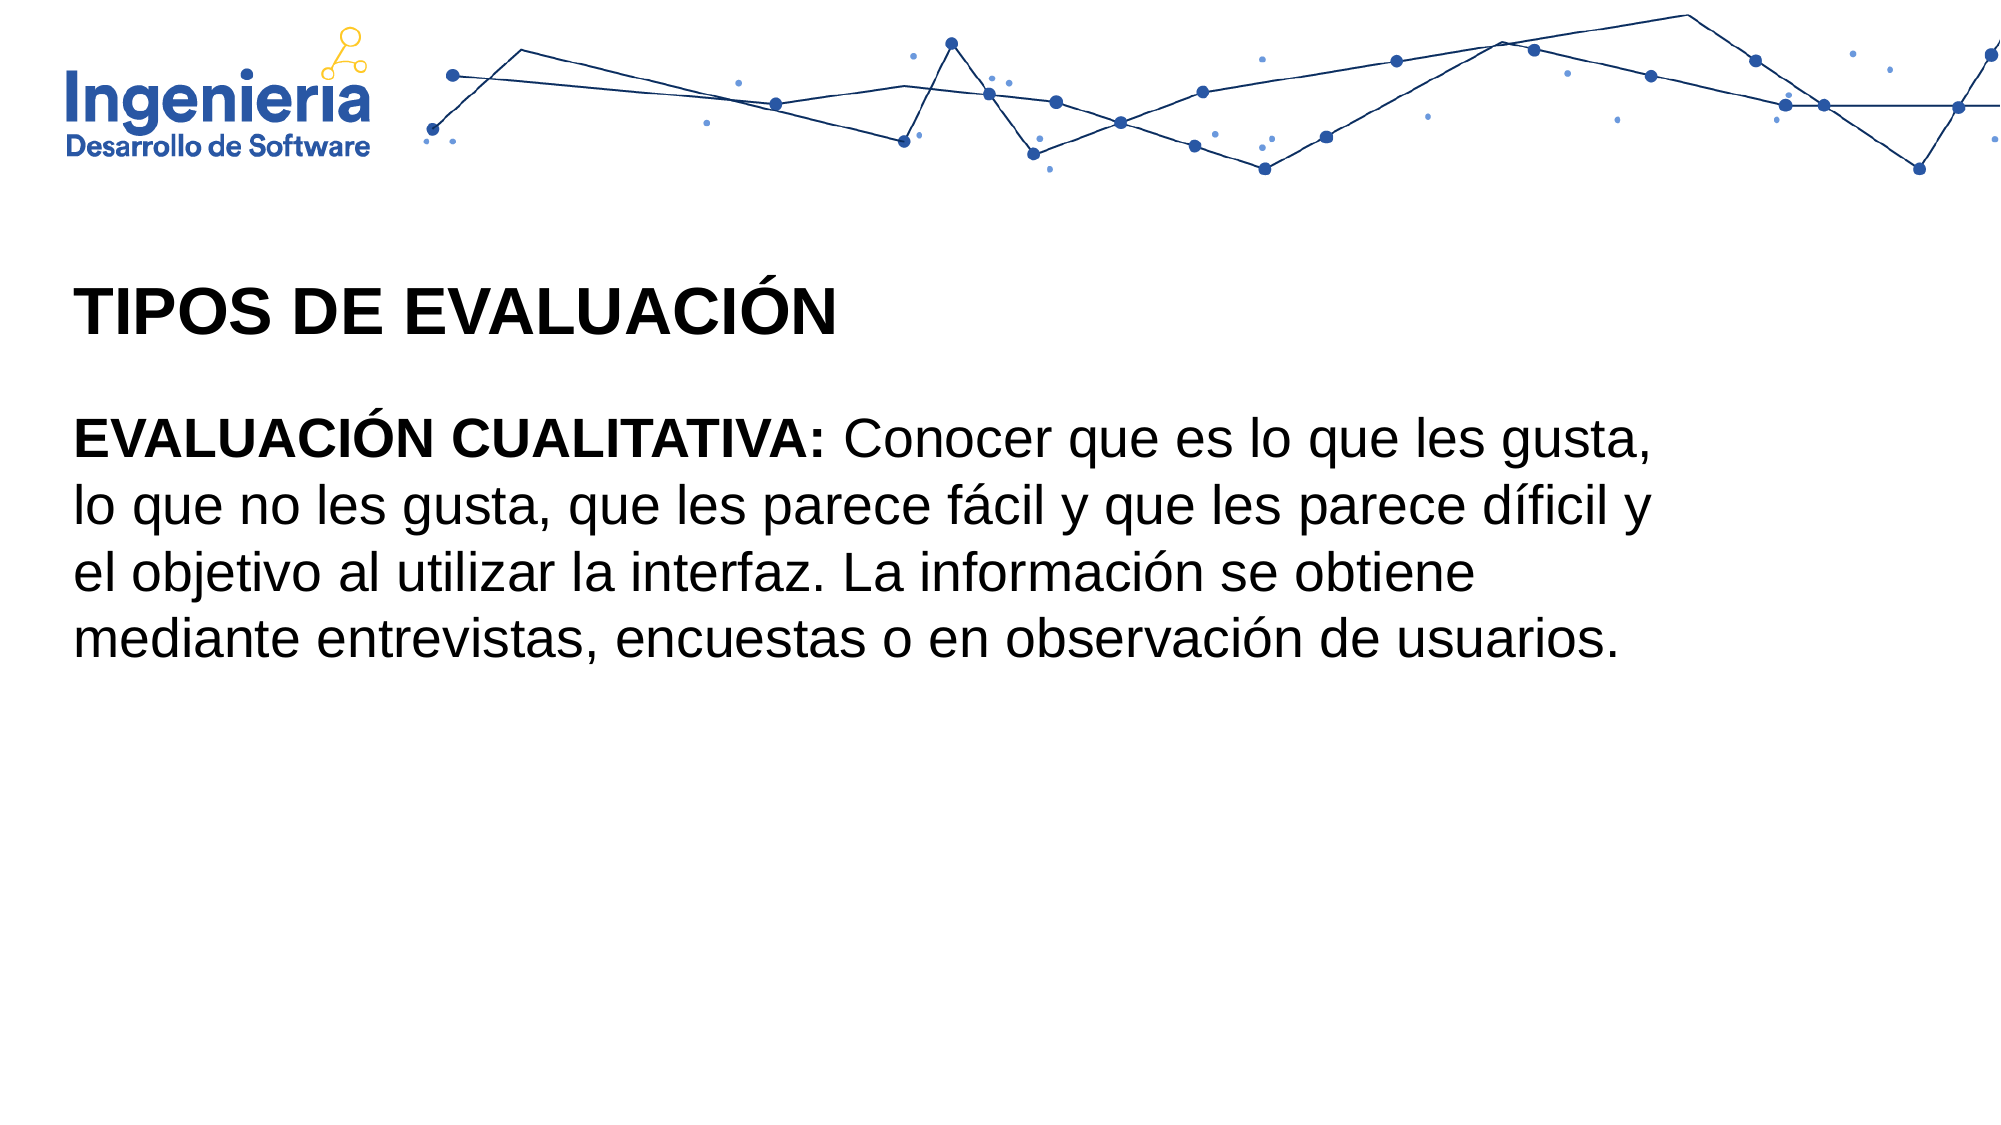

TIPOS DE EVALUACIÓN
EVALUACIÓN CUALITATIVA: Conocer que es lo que les gusta, lo que no les gusta, que les parece fácil y que les parece díficil y el objetivo al utilizar la interfaz. La información se obtiene mediante entrevistas, encuestas o en observación de usuarios.